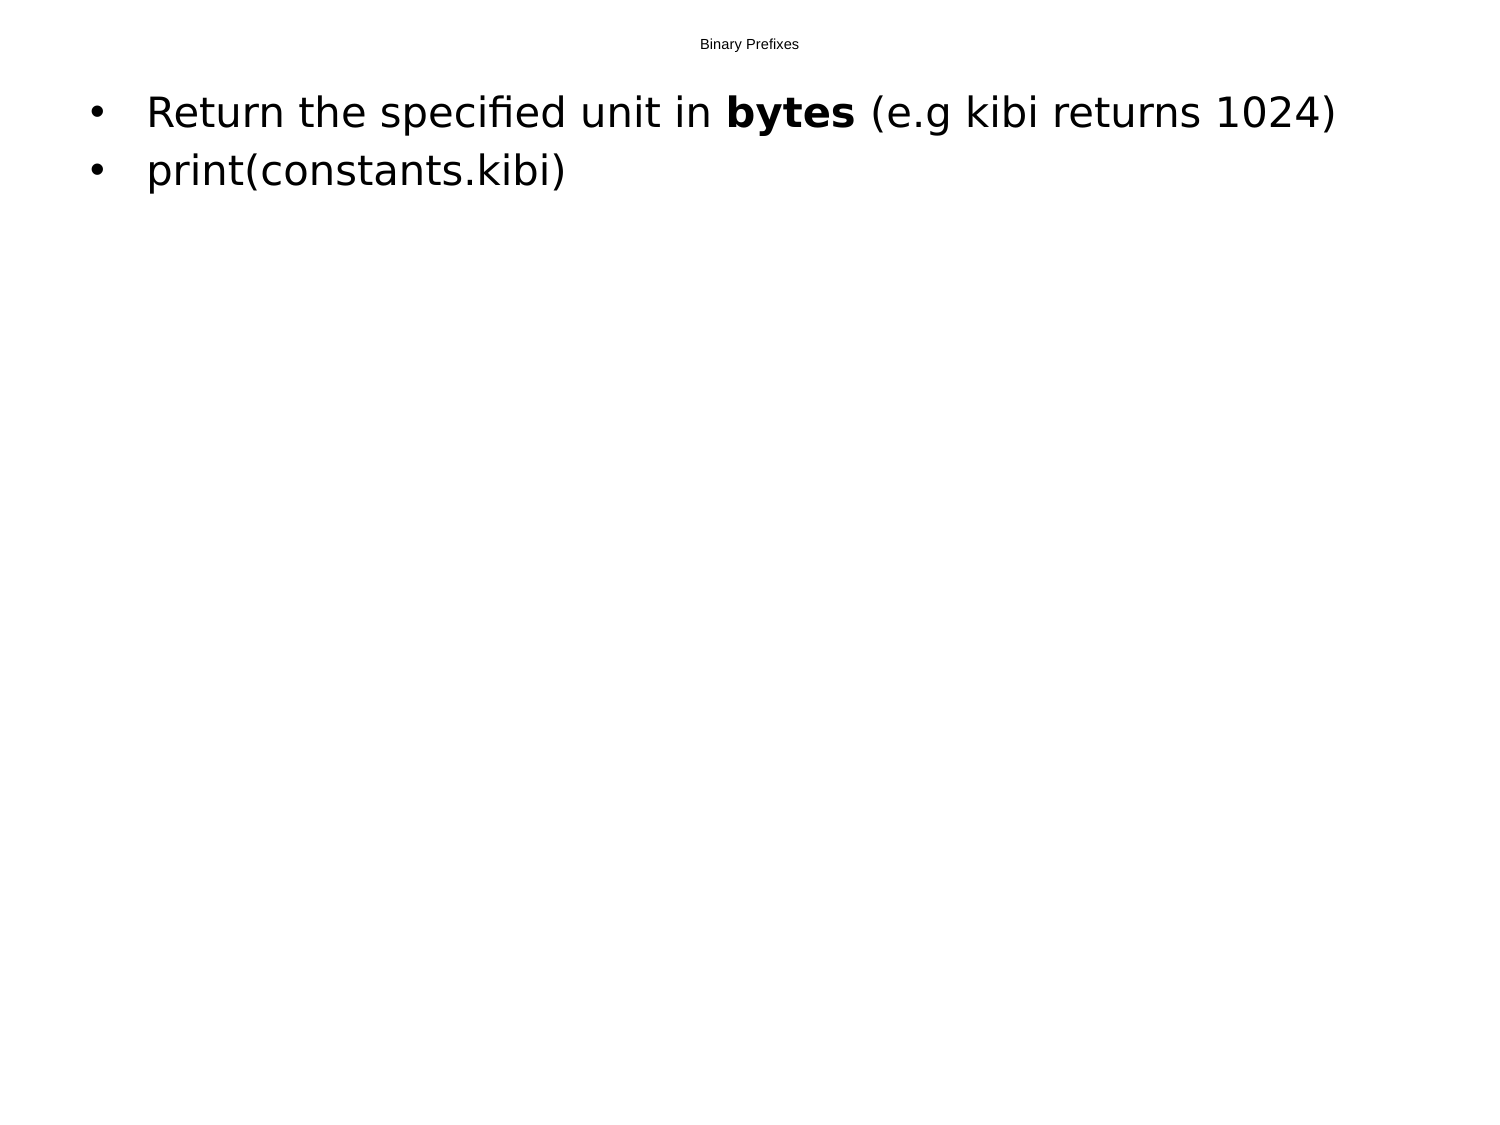

# Binary Prefixes
Return the specified unit in bytes (e.g kibi returns 1024)
print(constants.kibi)